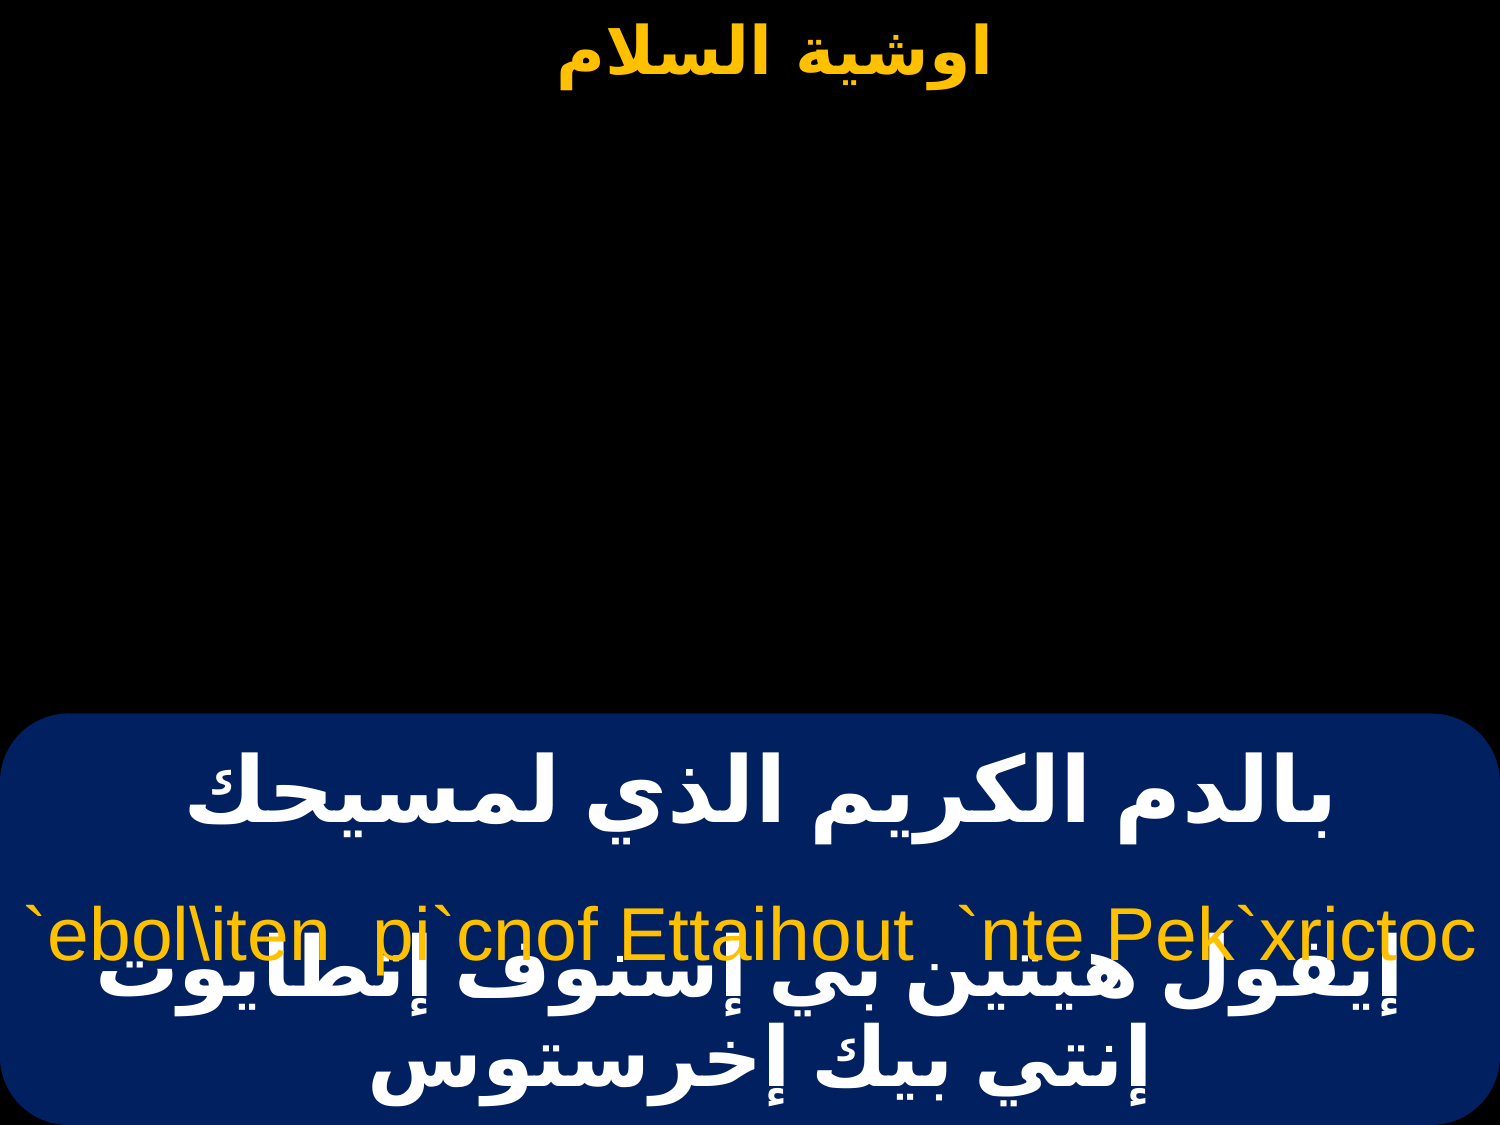

# بالدم الكريم الذي لمسيحك
`ebol\iten  pi`cnof Ettaihout  `nte Pek`xrictoc
إيفول هيتين بي إسنوف إتطايوت إنتي بيك إخرستوس